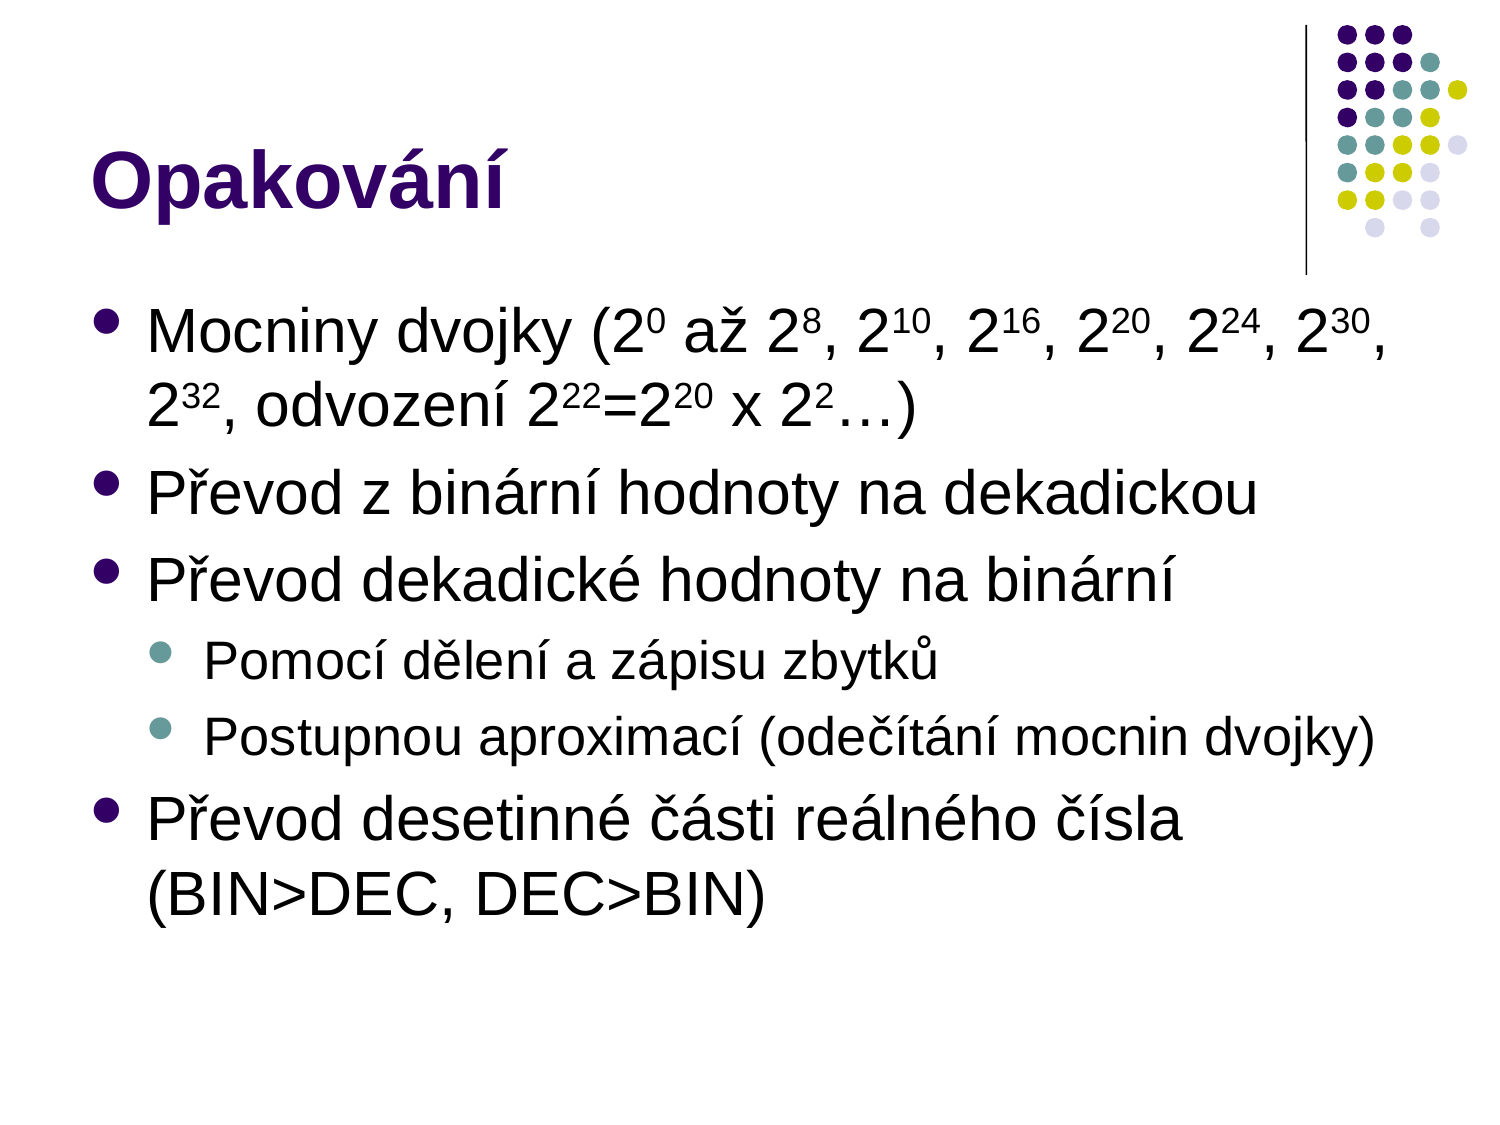

# Opakování
Mocniny dvojky (20 až 28, 210, 216, 220, 224, 230, 232, odvození 222=220 x 22…)
Převod z binární hodnoty na dekadickou
Převod dekadické hodnoty na binární
Pomocí dělení a zápisu zbytků
Postupnou aproximací (odečítání mocnin dvojky)
Převod desetinné části reálného čísla (BIN>DEC, DEC>BIN)